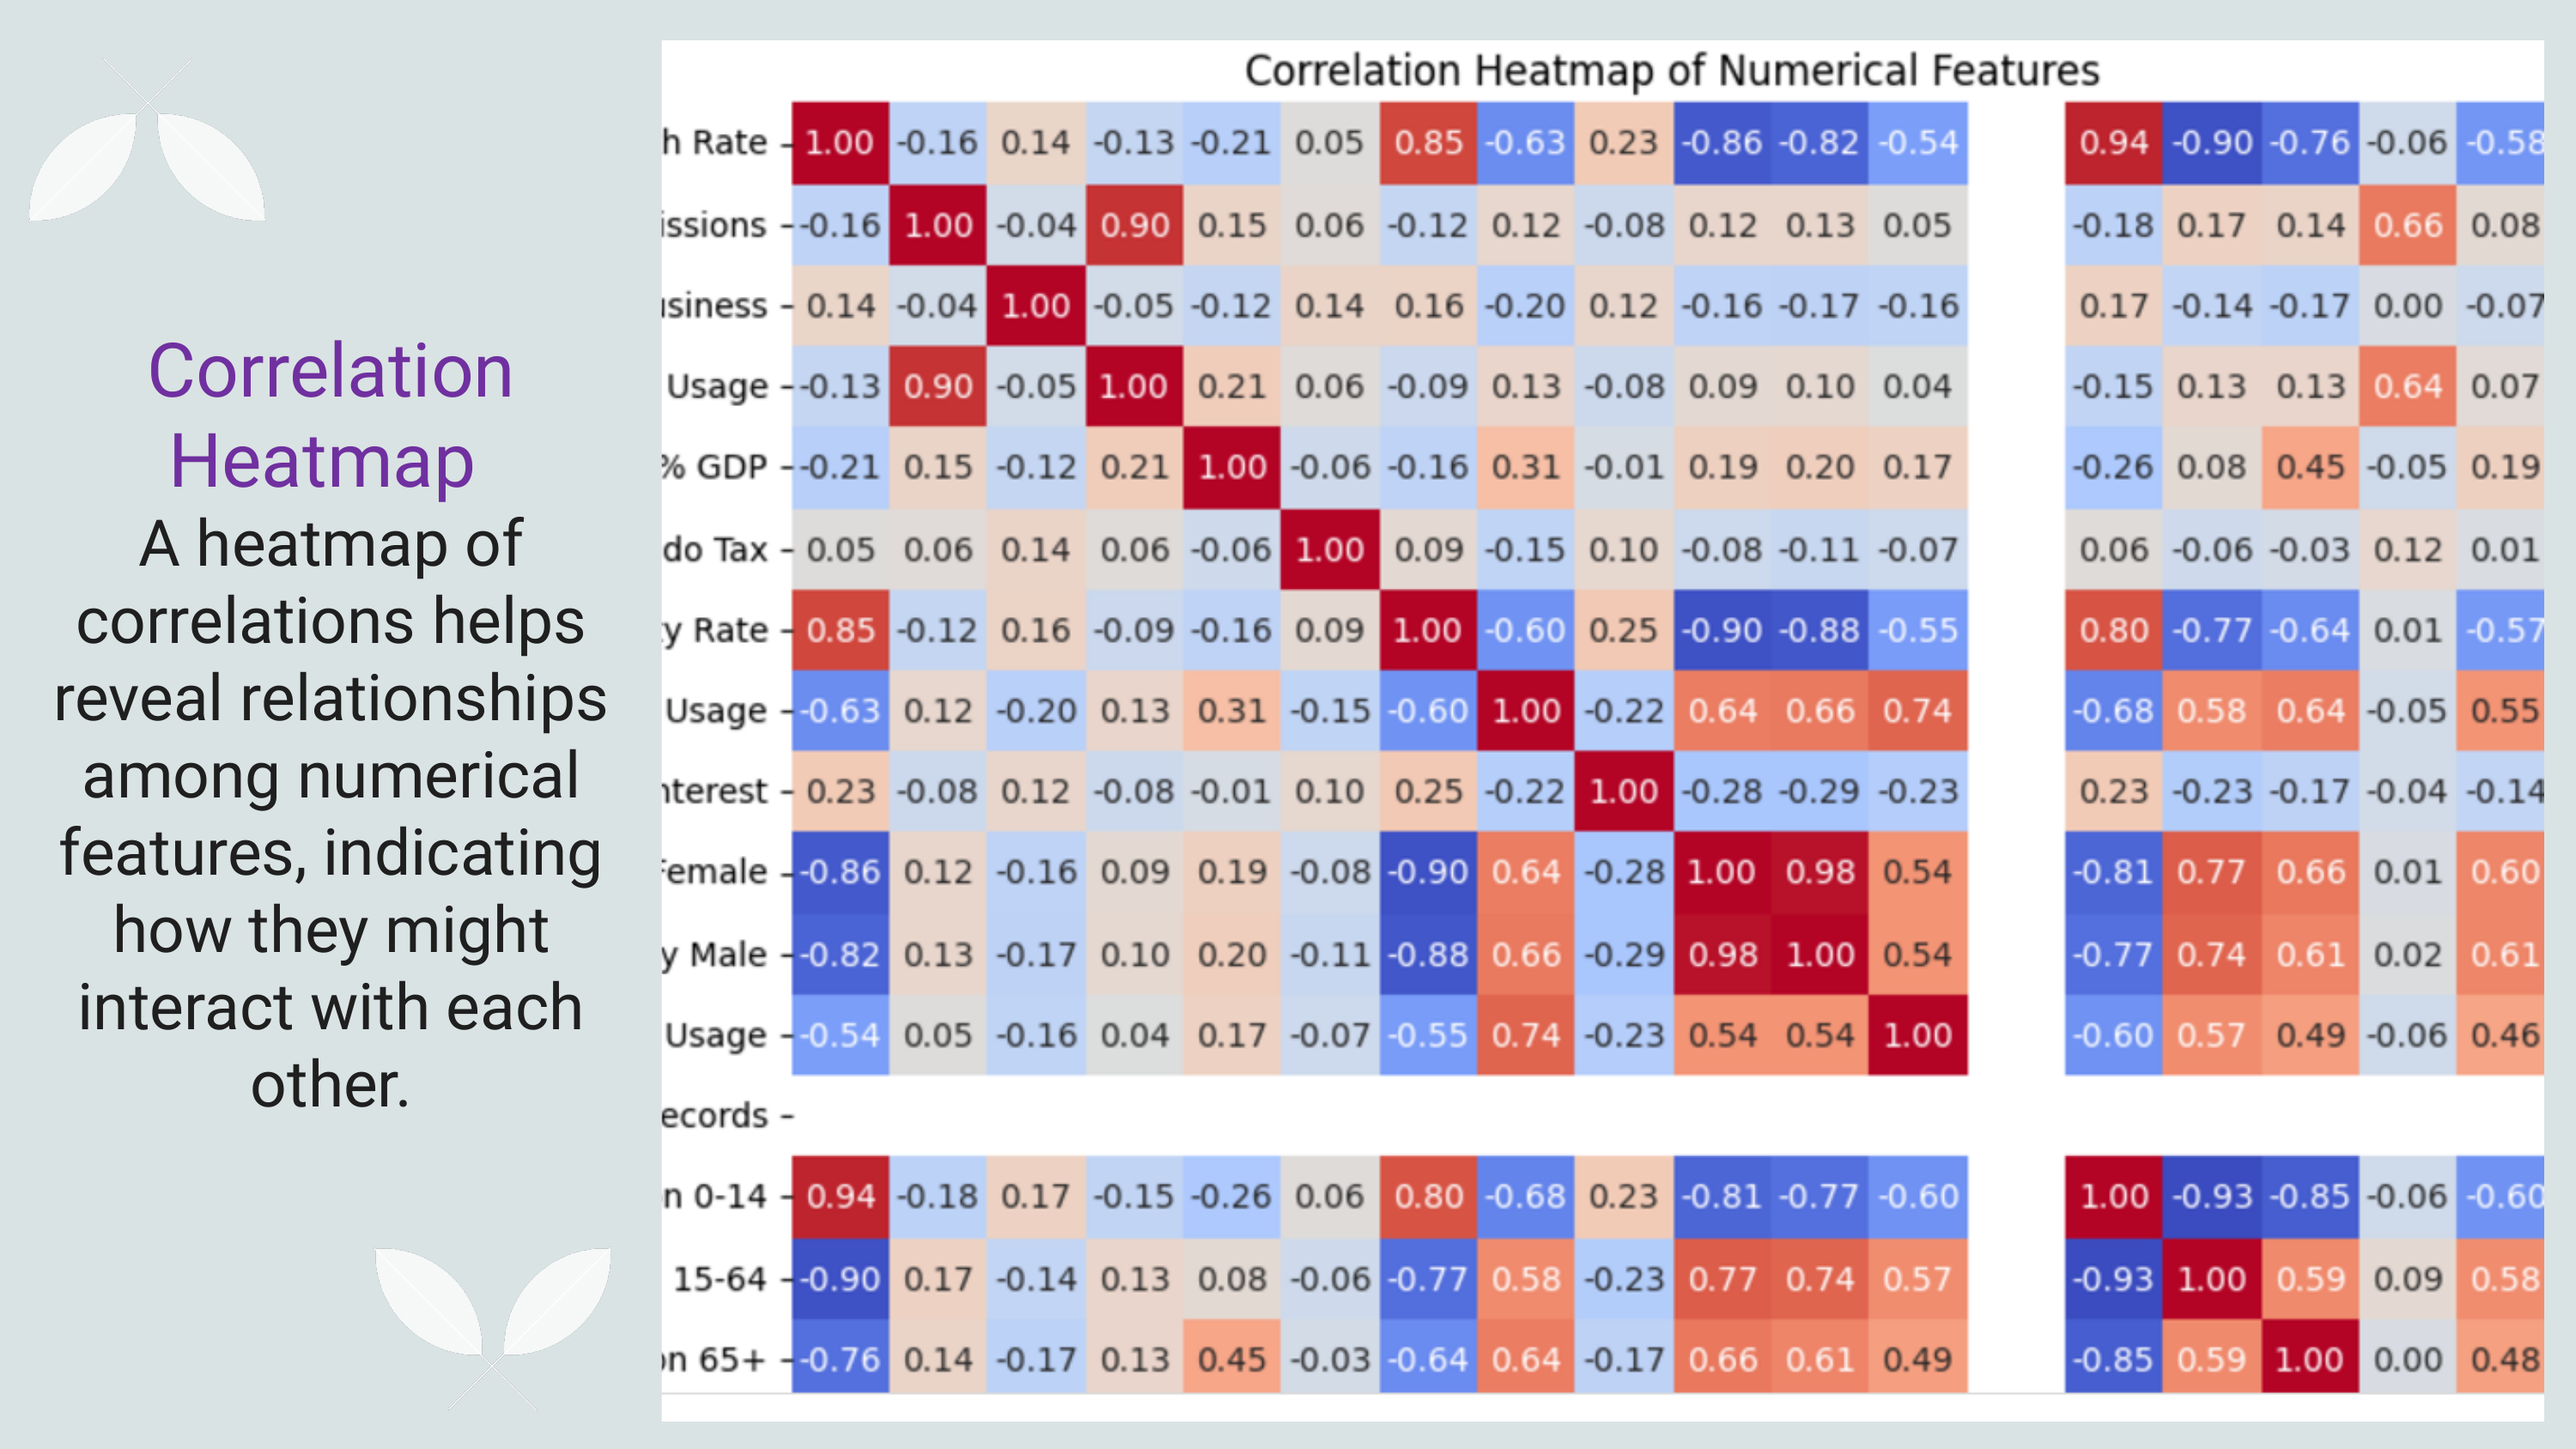

Correlation Heatmap
A heatmap of correlations helps reveal relationships among numerical features, indicating how they might interact with each other.